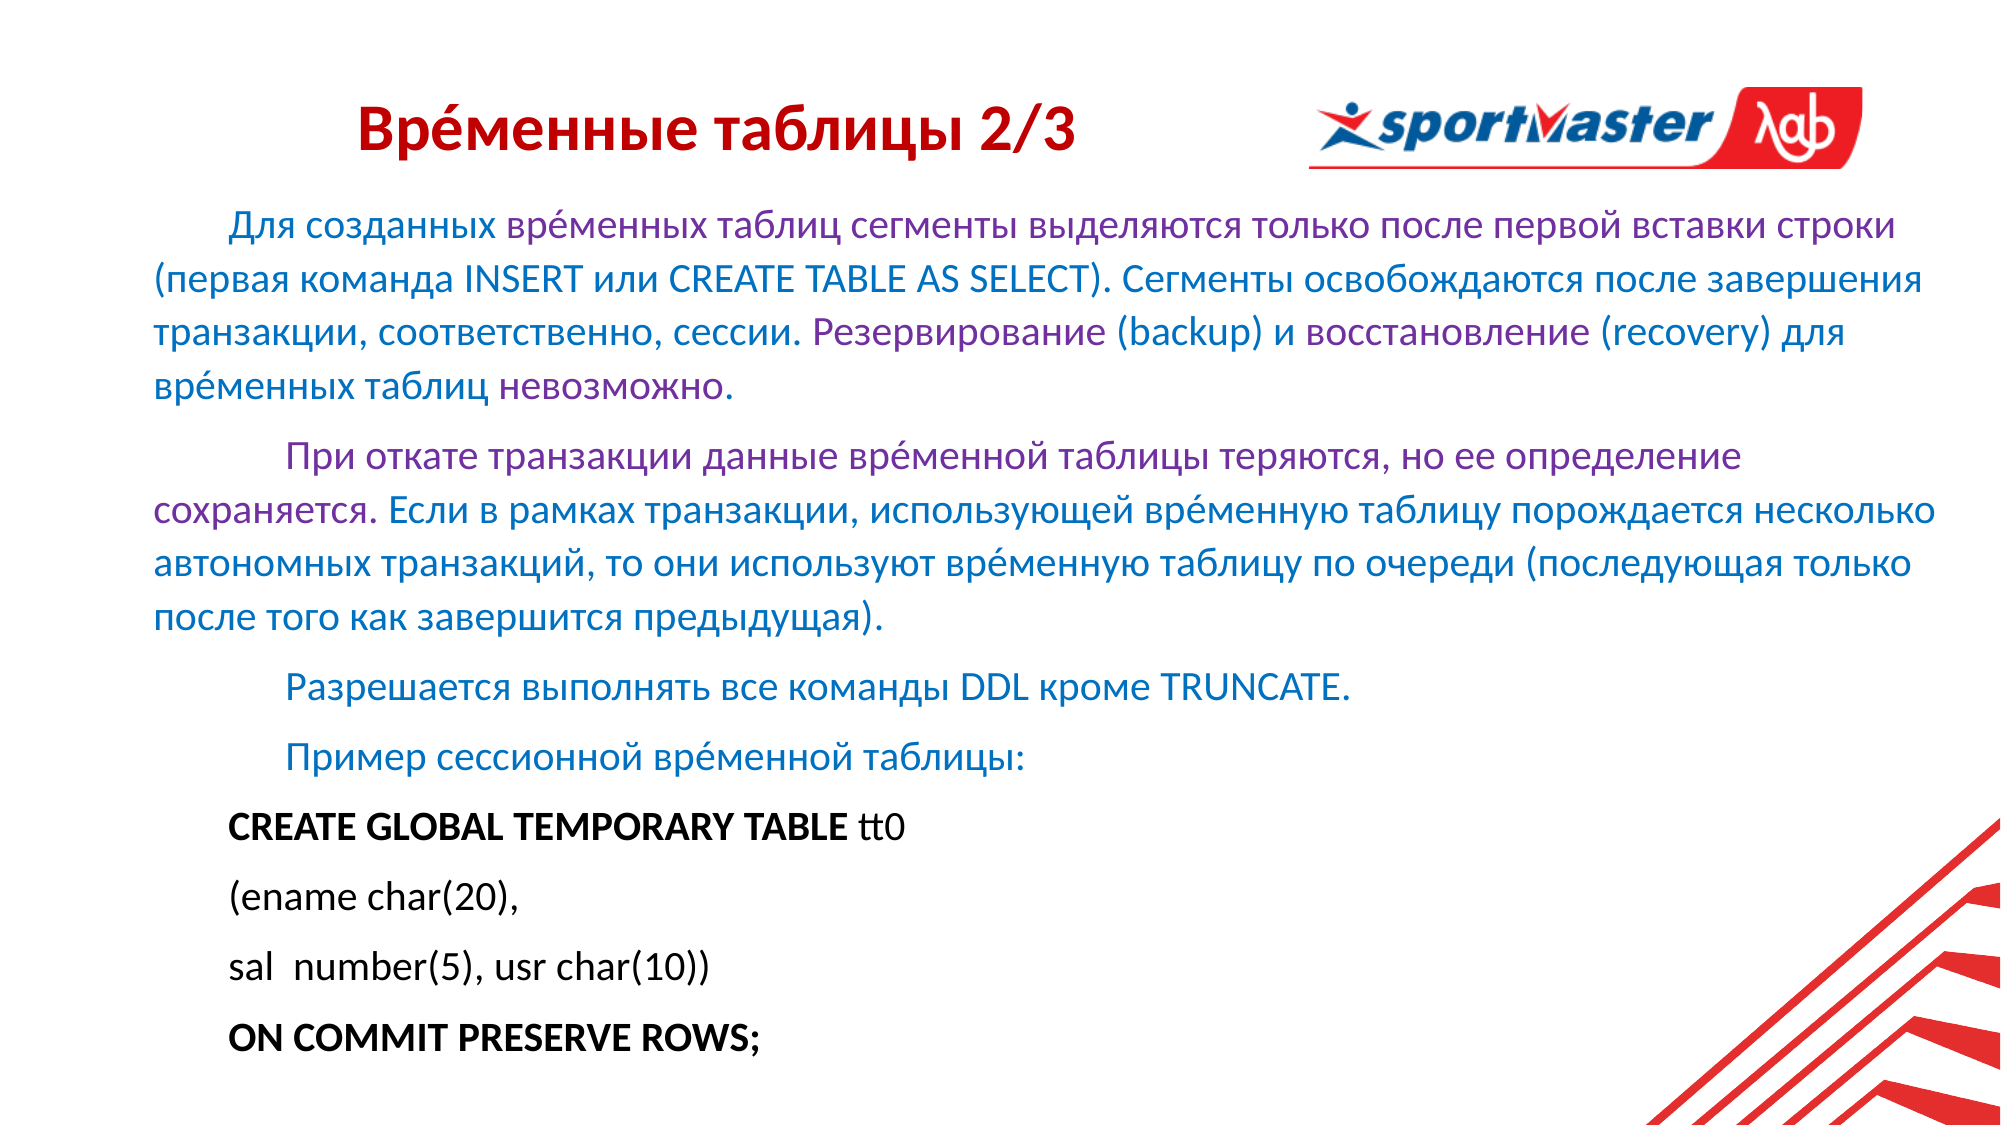

Врéменные таблицы 2/3
Для созданных врéменных таблиц сегменты выделяются только после первой вставки строки (первая команда INSERT или CREATE TABLE AS SELECT). Сегменты освобождаются после завершения транзакции, соответственно, сессии. Резервирование (backup) и восстановление (recovery) для врéменных таблиц невозможно.
      При откате транзакции данные врéменной таблицы теряются, но ее определение сохраняется. Если в рамках транзакции, использующей врéменную таблицу порождается несколько автономных транзакций, то они используют врéменную таблицу по очереди (последующая только после того как завершится предыдущая).
      Разрешается выполнять все команды DDL кроме TRUNCATE.
      Пример сессионной врéменной таблицы:
CREATE GLOBAL TEMPORARY TABLE tt0
(ename char(20),
sal  number(5), usr char(10))
ON COMMIT PRESERVE ROWS;